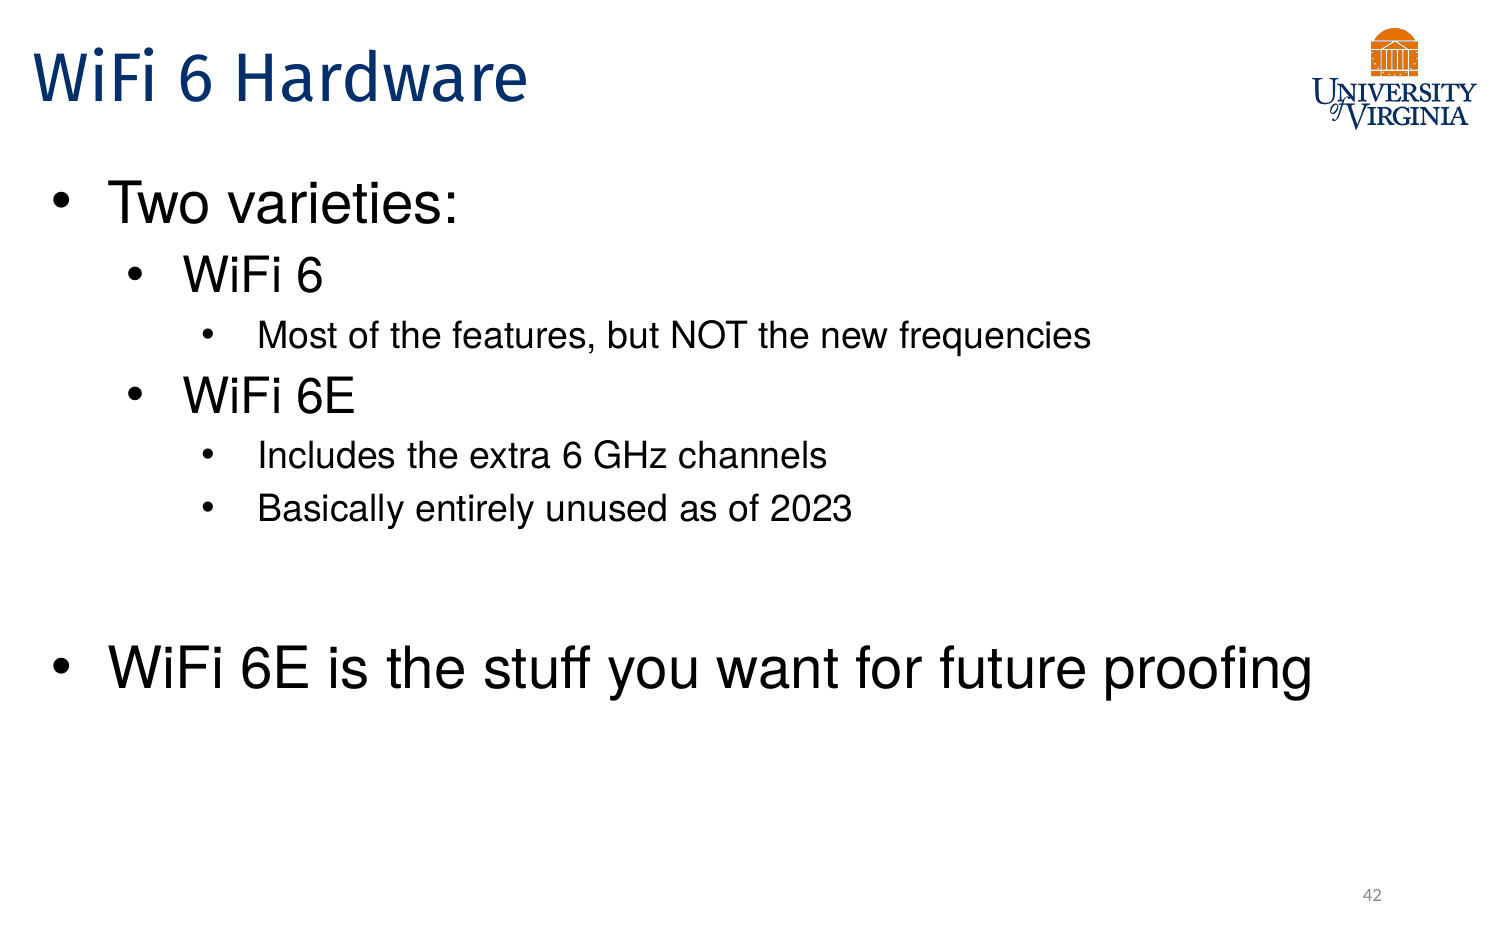

# WiFi 6 Hardware
Two varieties:
WiFi 6
Most of the features, but NOT the new frequencies
WiFi 6E
Includes the extra 6 GHz channels
Basically entirely unused as of 2023

WiFi 6E is the stuff you want for future proofing

42